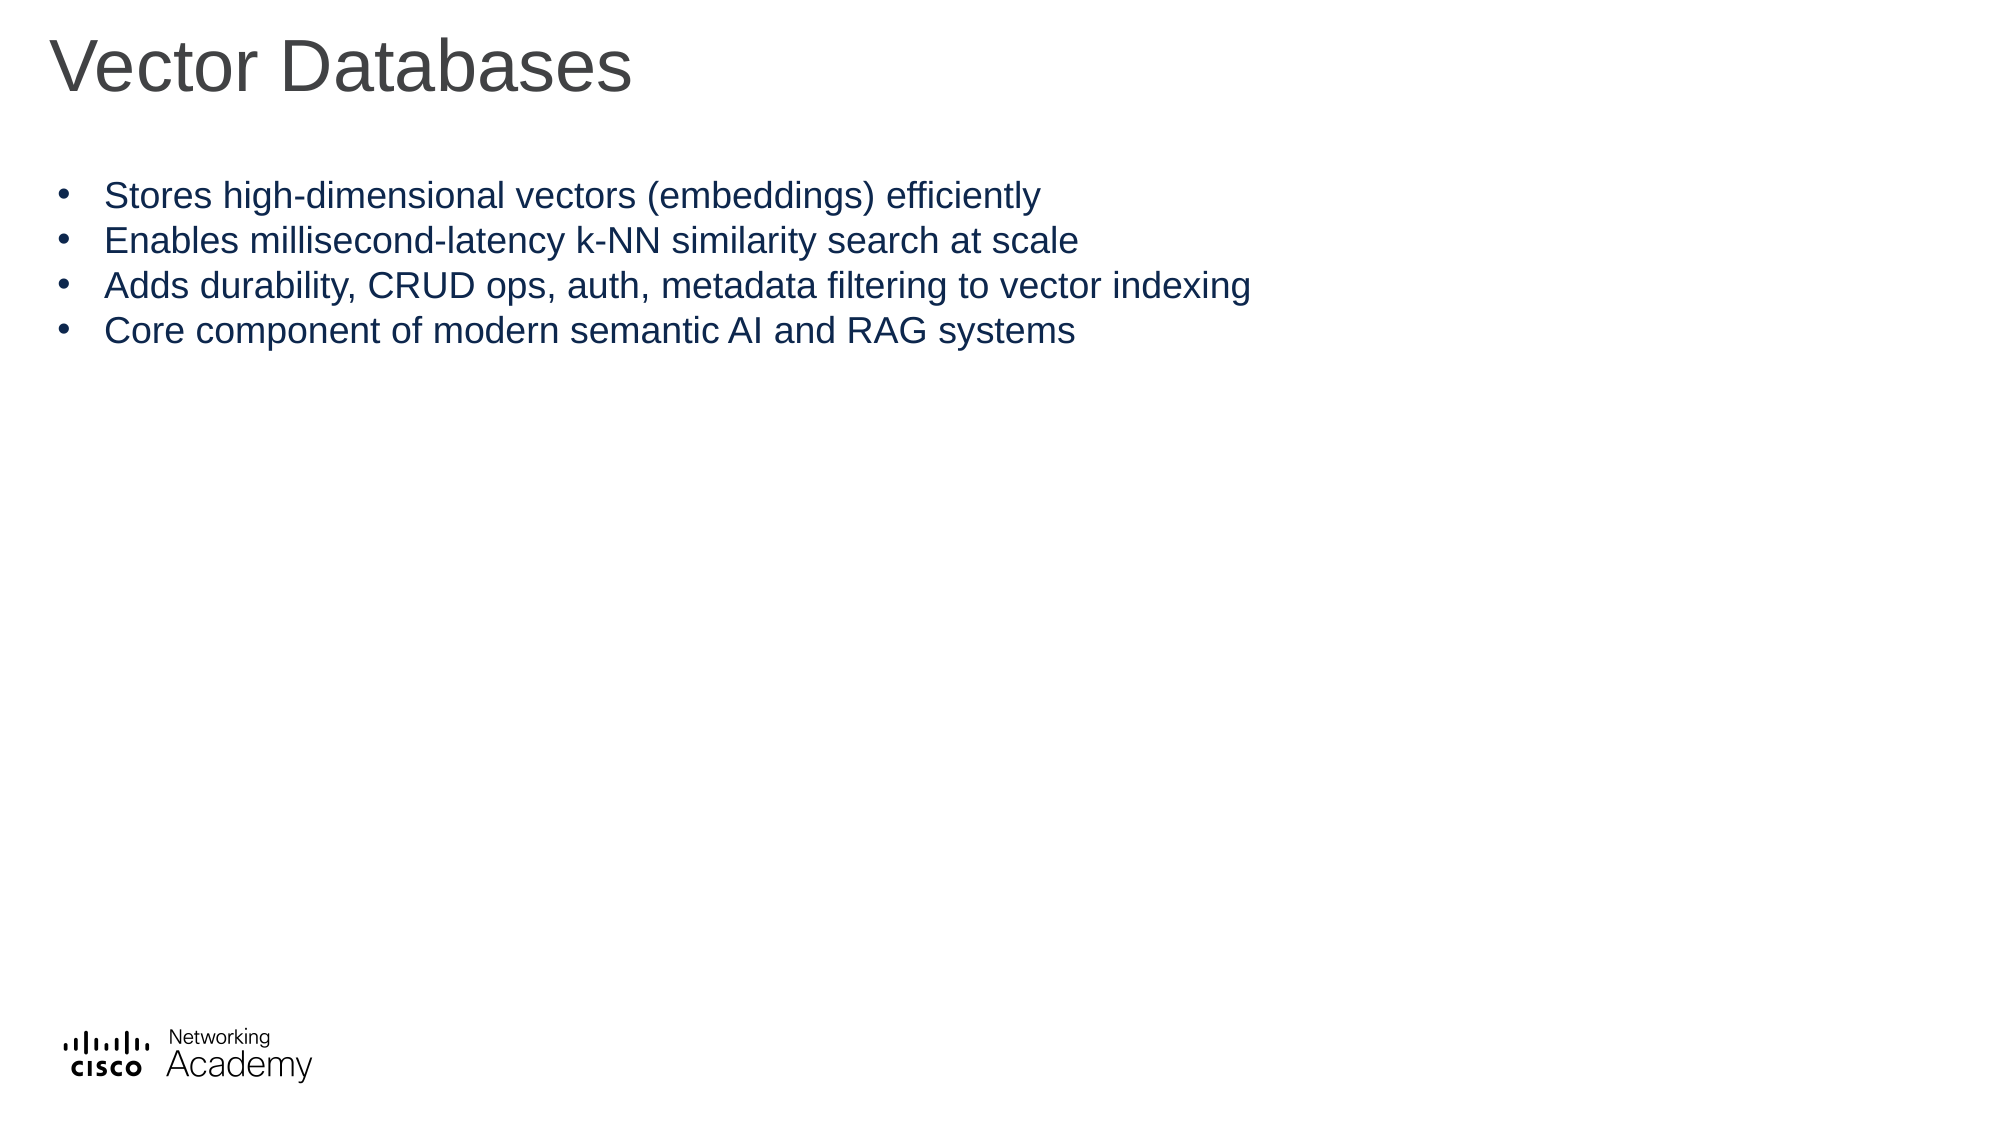

# Vector Databases
Stores high-dimensional vectors (embeddings) efficiently
Enables millisecond-latency k-NN similarity search at scale
Adds durability, CRUD ops, auth, metadata filtering to vector indexing
Core component of modern semantic AI and RAG systems